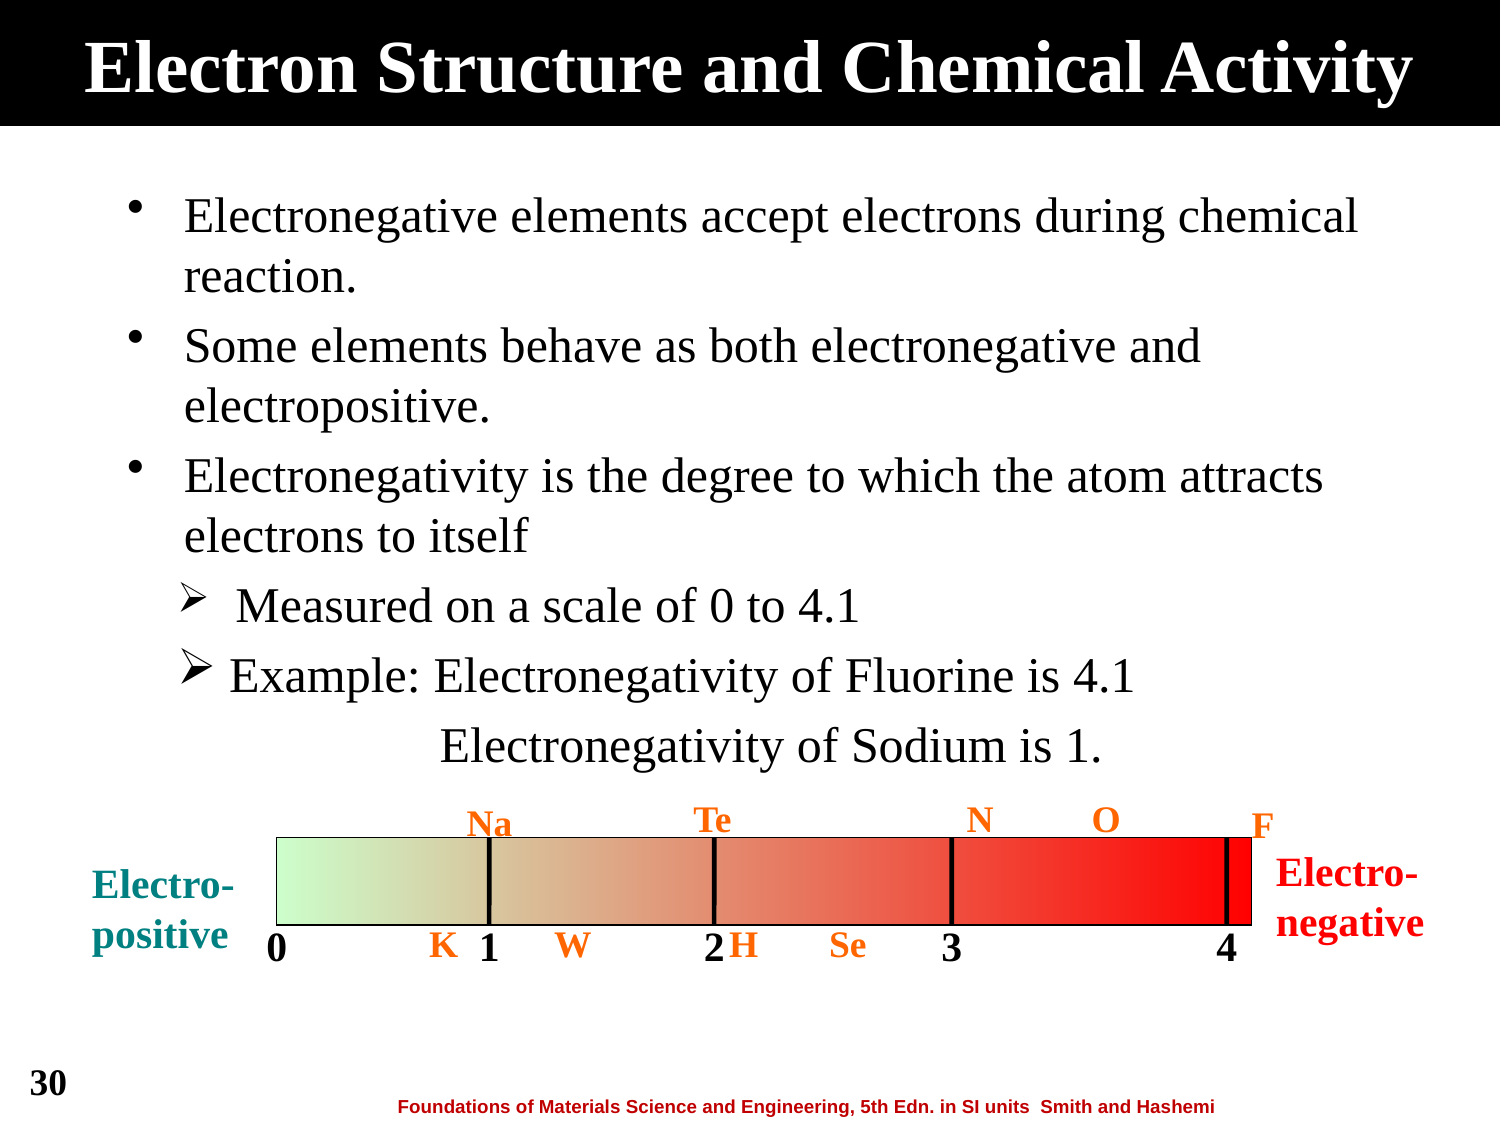

# Electron Structure and Chemical Activity
Electronegative elements accept electrons during chemical reaction.
Some elements behave as both electronegative and electropositive.
Electronegativity is the degree to which the atom attracts electrons to itself
  Measured on a scale of 0 to 4.1
 Example: Electronegativity of Fluorine is 4.1
                     Electronegativity of Sodium is 1.

Te
N
O
Na
F

Electro-
negative

Electro-
positive
0
K
1
W
2
H
Se
3
4
30